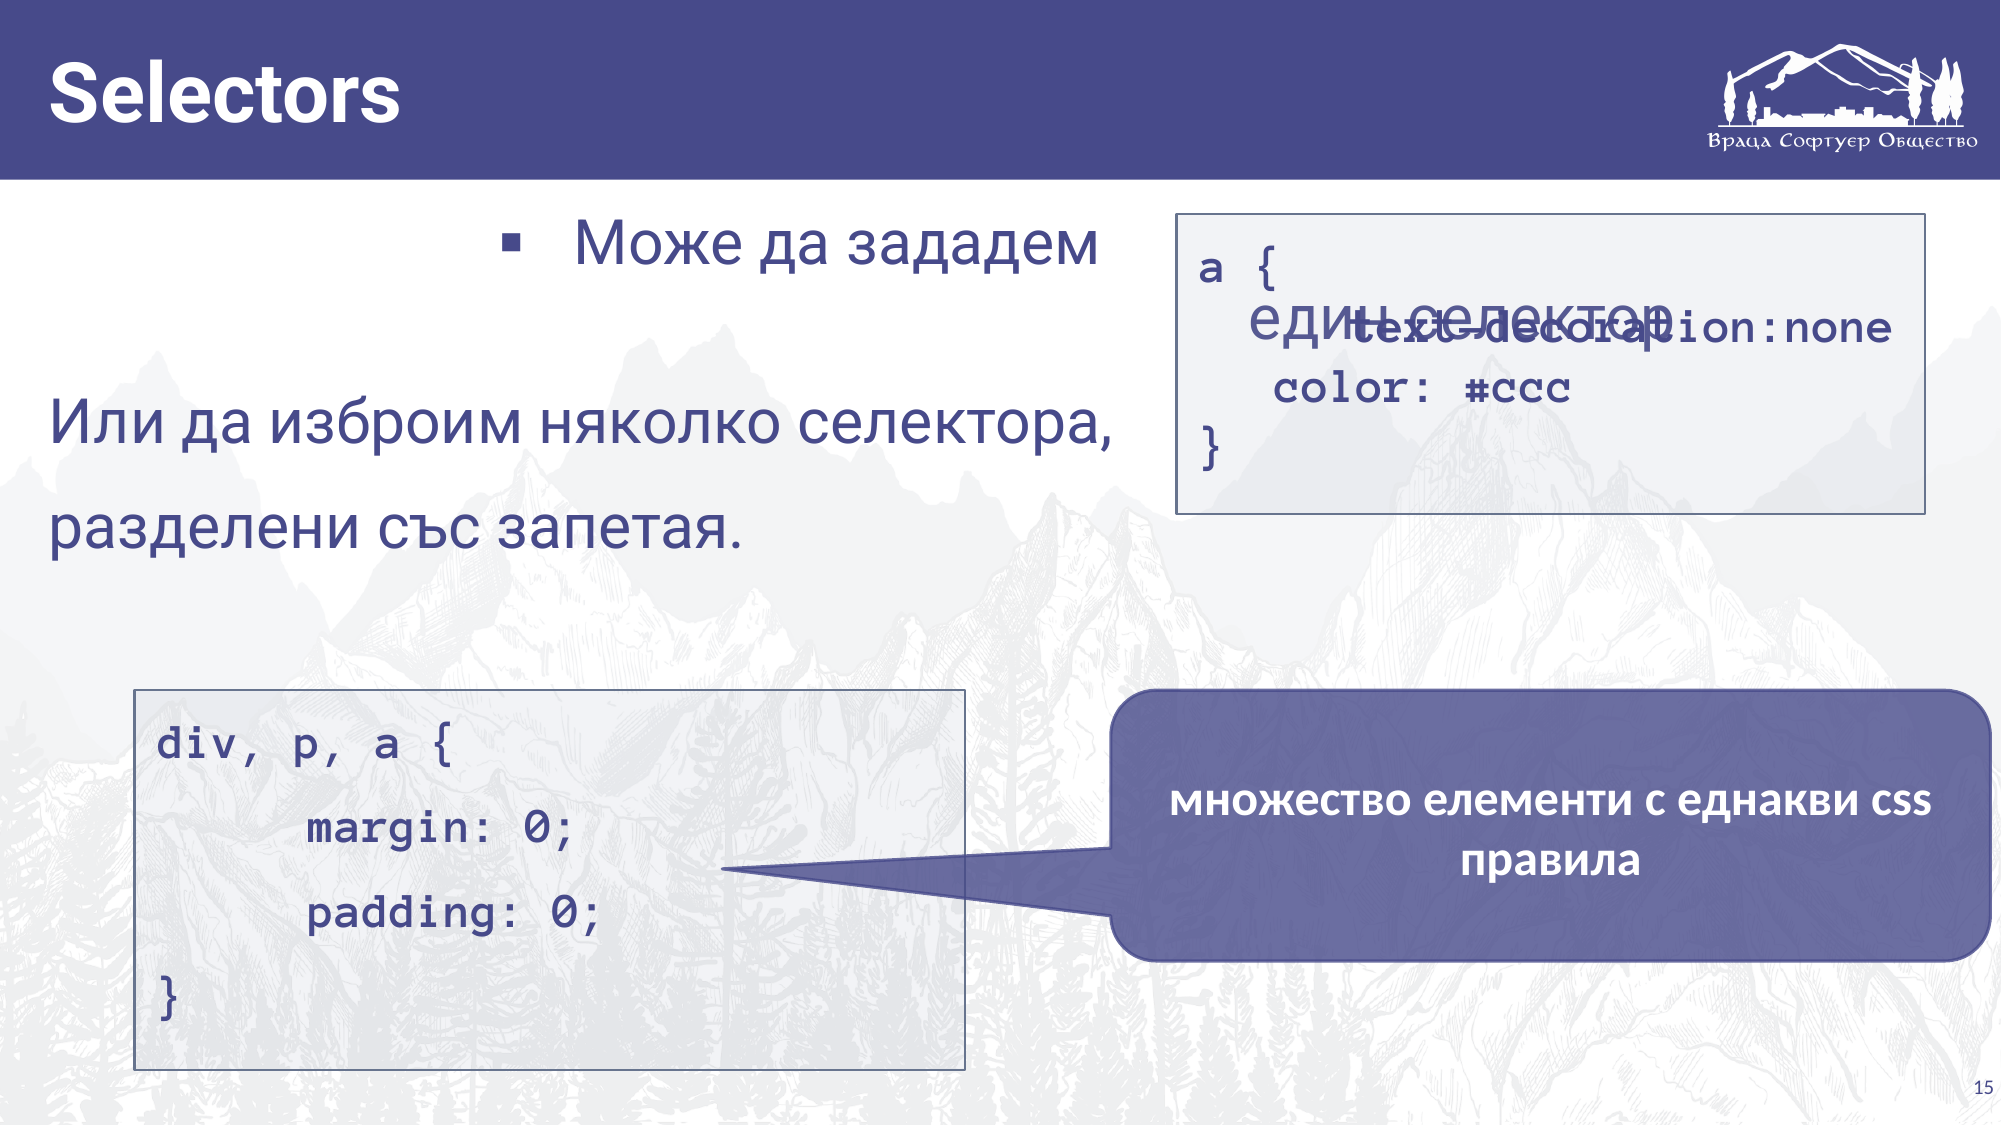

# Selectors
Може да зададем
 								един селектор
Или да изброим няколко селектора,
разделени със запетая.
a {
	text-decoration:none
color: #ccc
}
div, p, a {
	margin: 0;
	padding: 0;
}
множество елементи с еднакви css правила
15